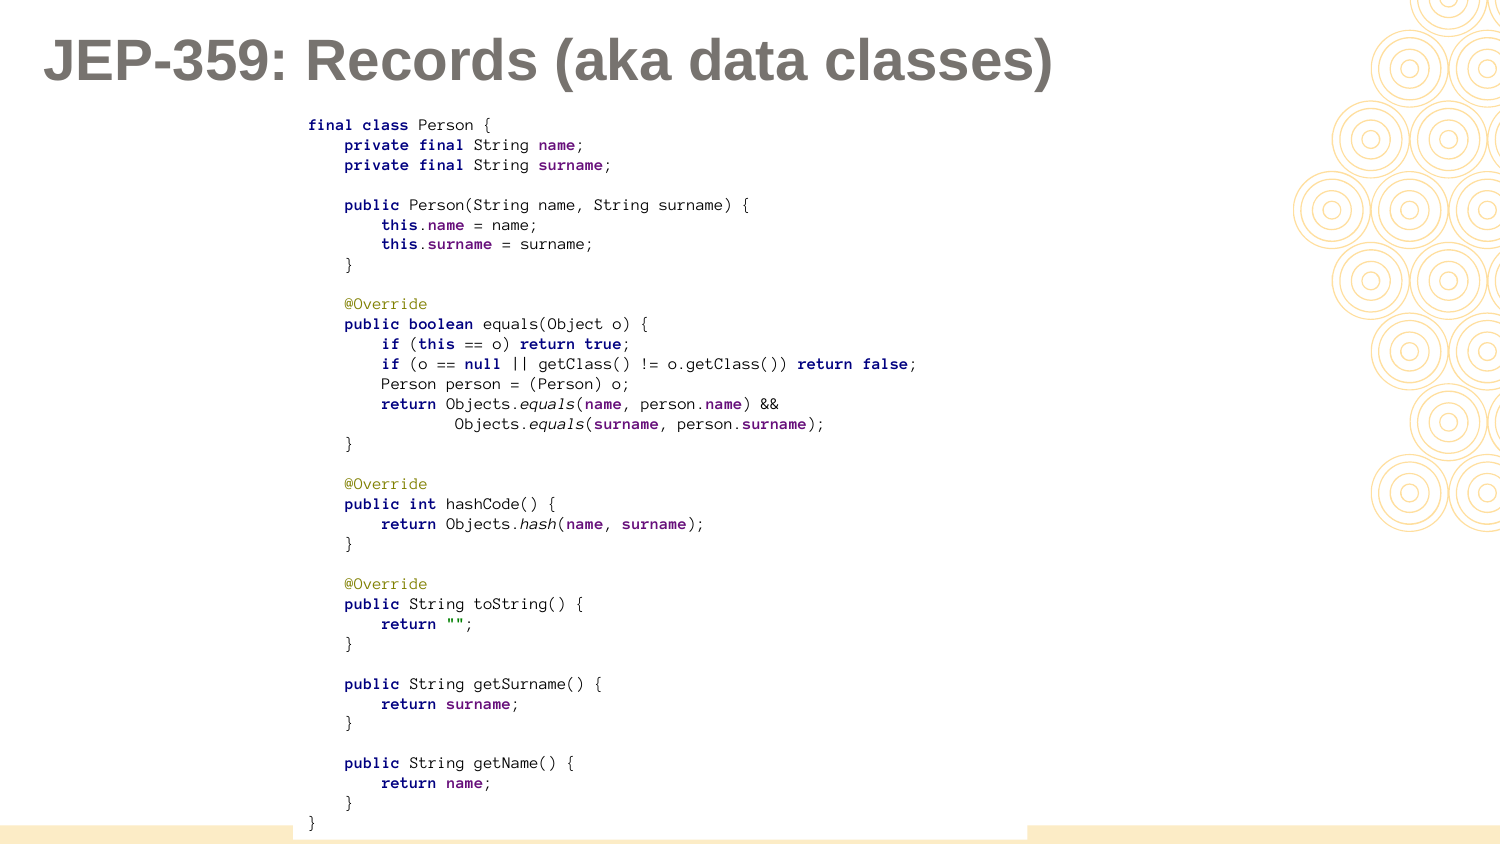

JEP-359: Records (aka data classes)
final class Person {
    private final String name;
    private final String surname;
    public Person(String name, String surname) {
        this.name = name;
        this.surname = surname;
    }
    @Override
    public boolean equals(Object o) {
        if (this == o) return true;
        if (o == null || getClass() != o.getClass()) return false;
        Person person = (Person) o;
        return Objects.equals(name, person.name) &&
                Objects.equals(surname, person.surname);
    }
    @Override
    public int hashCode() {
        return Objects.hash(name, surname);
    }
    @Override
    public String toString() {
        return "";
    }
    public String getSurname() {
        return surname;
    }
    public String getName() {
        return name;
    }
}